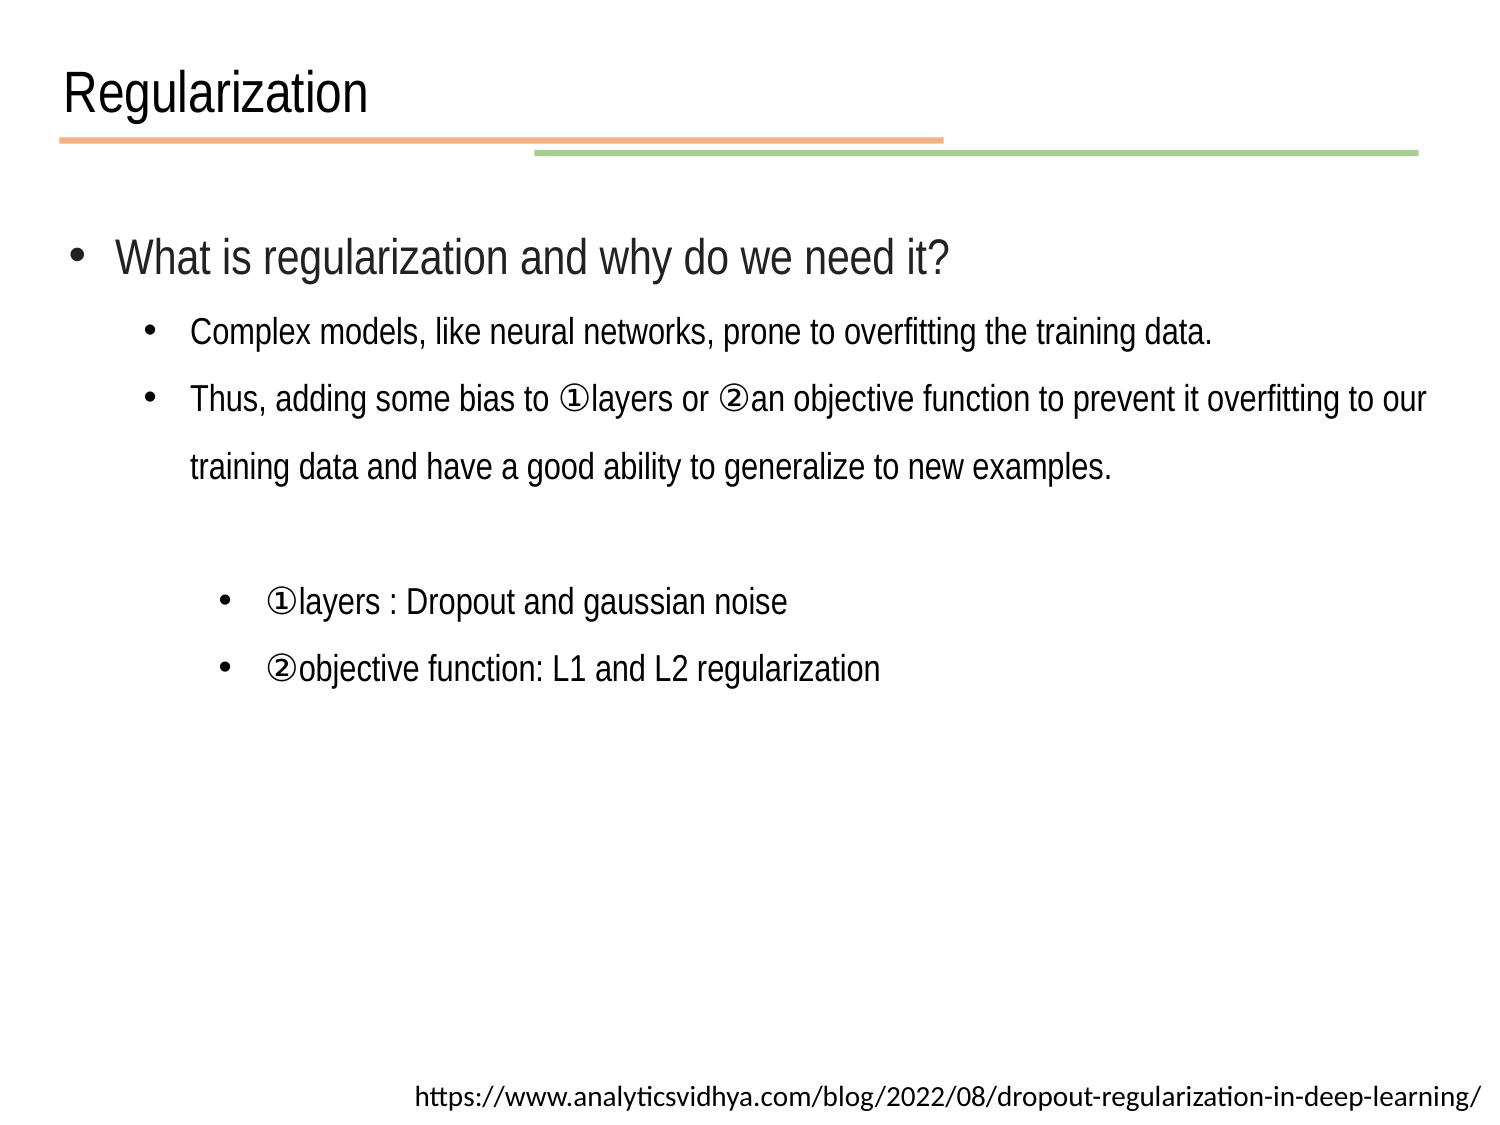

Regularization
What is regularization and why do we need it?
Complex models, like neural networks, prone to overfitting the training data.
Thus, adding some bias to ①layers or ②an objective function to prevent it overfitting to our training data and have a good ability to generalize to new examples.

①layers : Dropout and gaussian noise
②objective function: L1 and L2 regularization
https://www.analyticsvidhya.com/blog/2022/08/dropout-regularization-in-deep-learning/